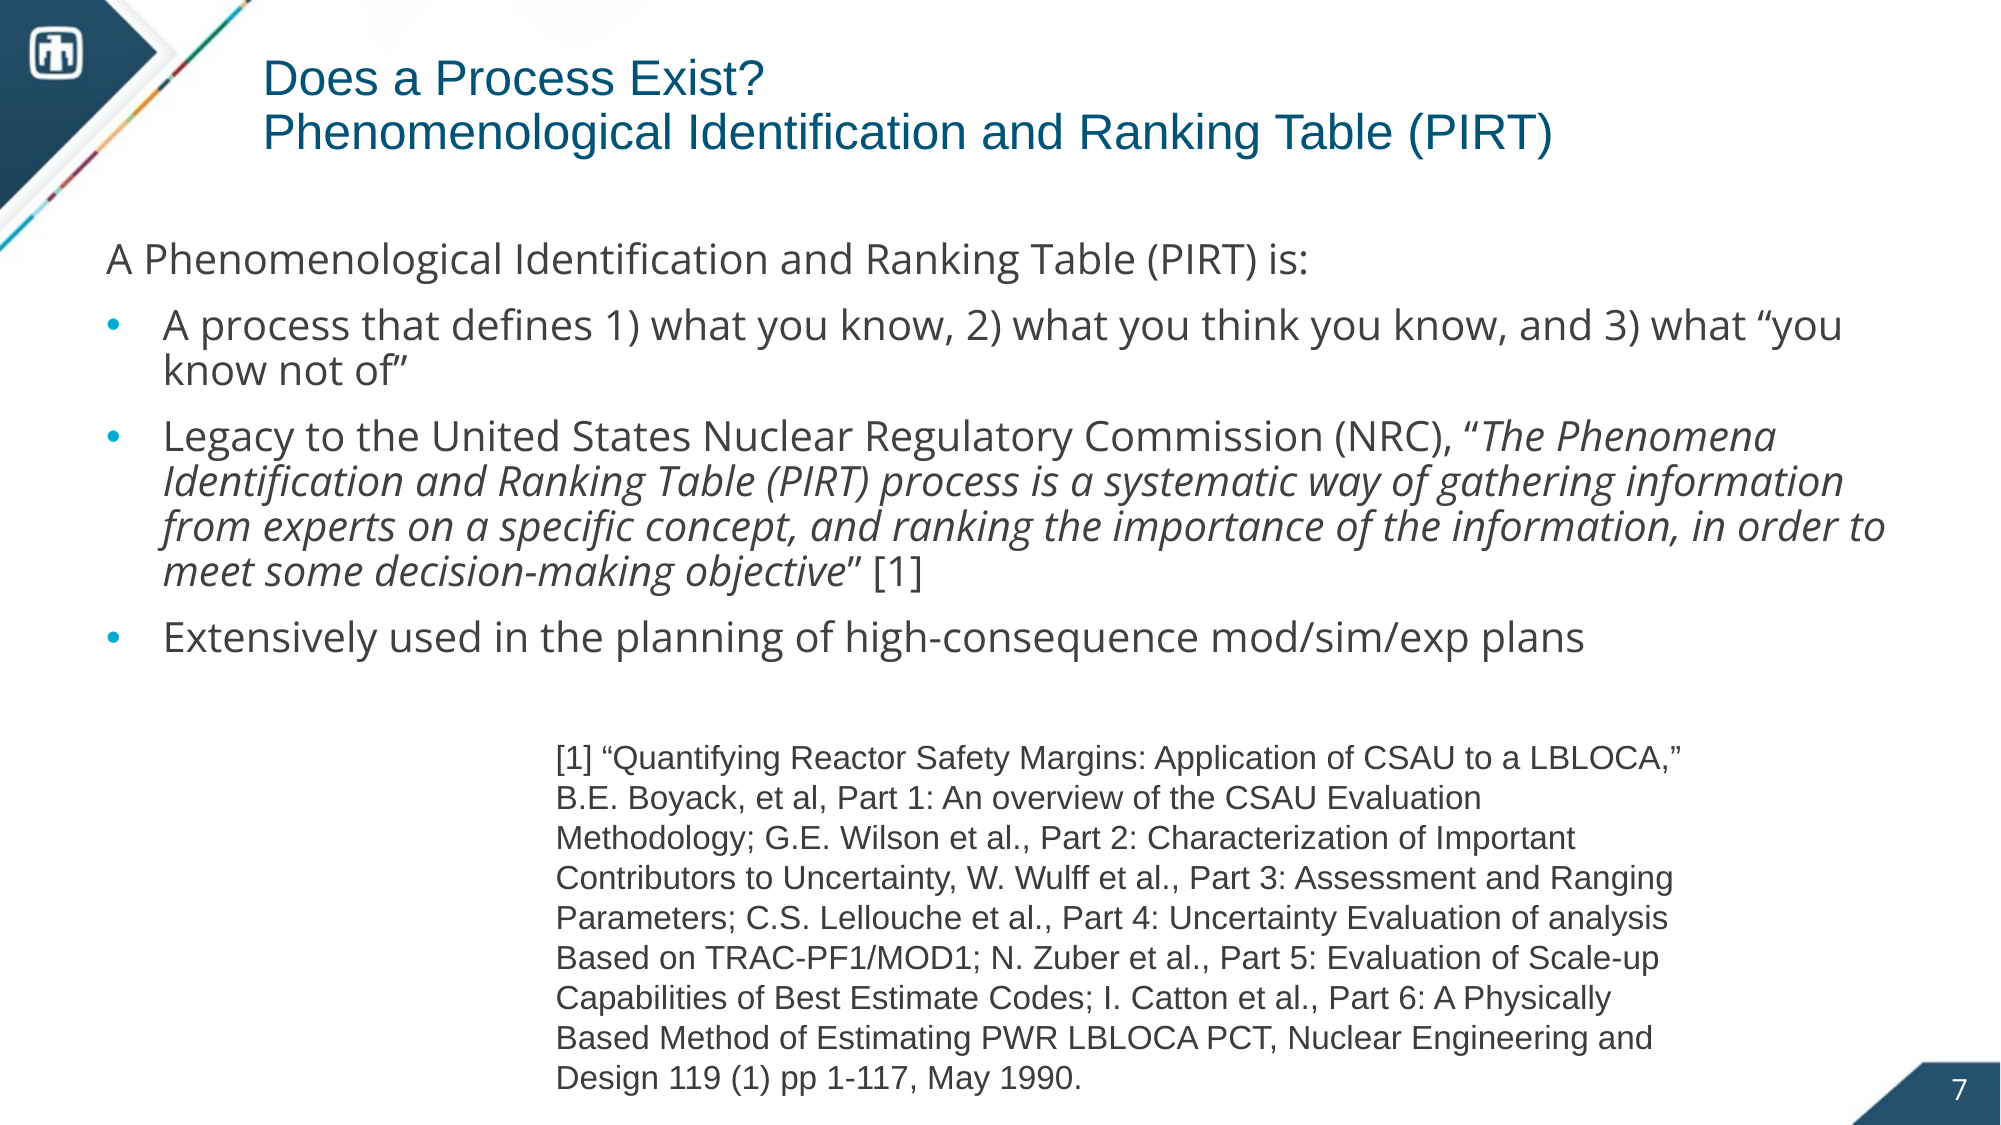

# Does a Process Exist? Phenomenological Identification and Ranking Table (PIRT)
A Phenomenological Identification and Ranking Table (PIRT) is:
A process that defines 1) what you know, 2) what you think you know, and 3) what “you know not of”
Legacy to the United States Nuclear Regulatory Commission (NRC), “The Phenomena Identification and Ranking Table (PIRT) process is a systematic way of gathering information from experts on a specific concept, and ranking the importance of the information, in order to meet some decision-making objective” [1]
Extensively used in the planning of high-consequence mod/sim/exp plans

[1] “Quantifying Reactor Safety Margins: Application of CSAU to a LBLOCA,”
B.E. Boyack, et al, Part 1: An overview of the CSAU Evaluation
Methodology; G.E. Wilson et al., Part 2: Characterization of Important
Contributors to Uncertainty, W. Wulff et al., Part 3: Assessment and Ranging
Parameters; C.S. Lellouche et al., Part 4: Uncertainty Evaluation of analysis
Based on TRAC-PF1/MOD1; N. Zuber et al., Part 5: Evaluation of Scale-up
Capabilities of Best Estimate Codes; I. Catton et al., Part 6: A Physically
Based Method of Estimating PWR LBLOCA PCT, Nuclear Engineering and
Design 119 (1) pp 1-117, May 1990.
7